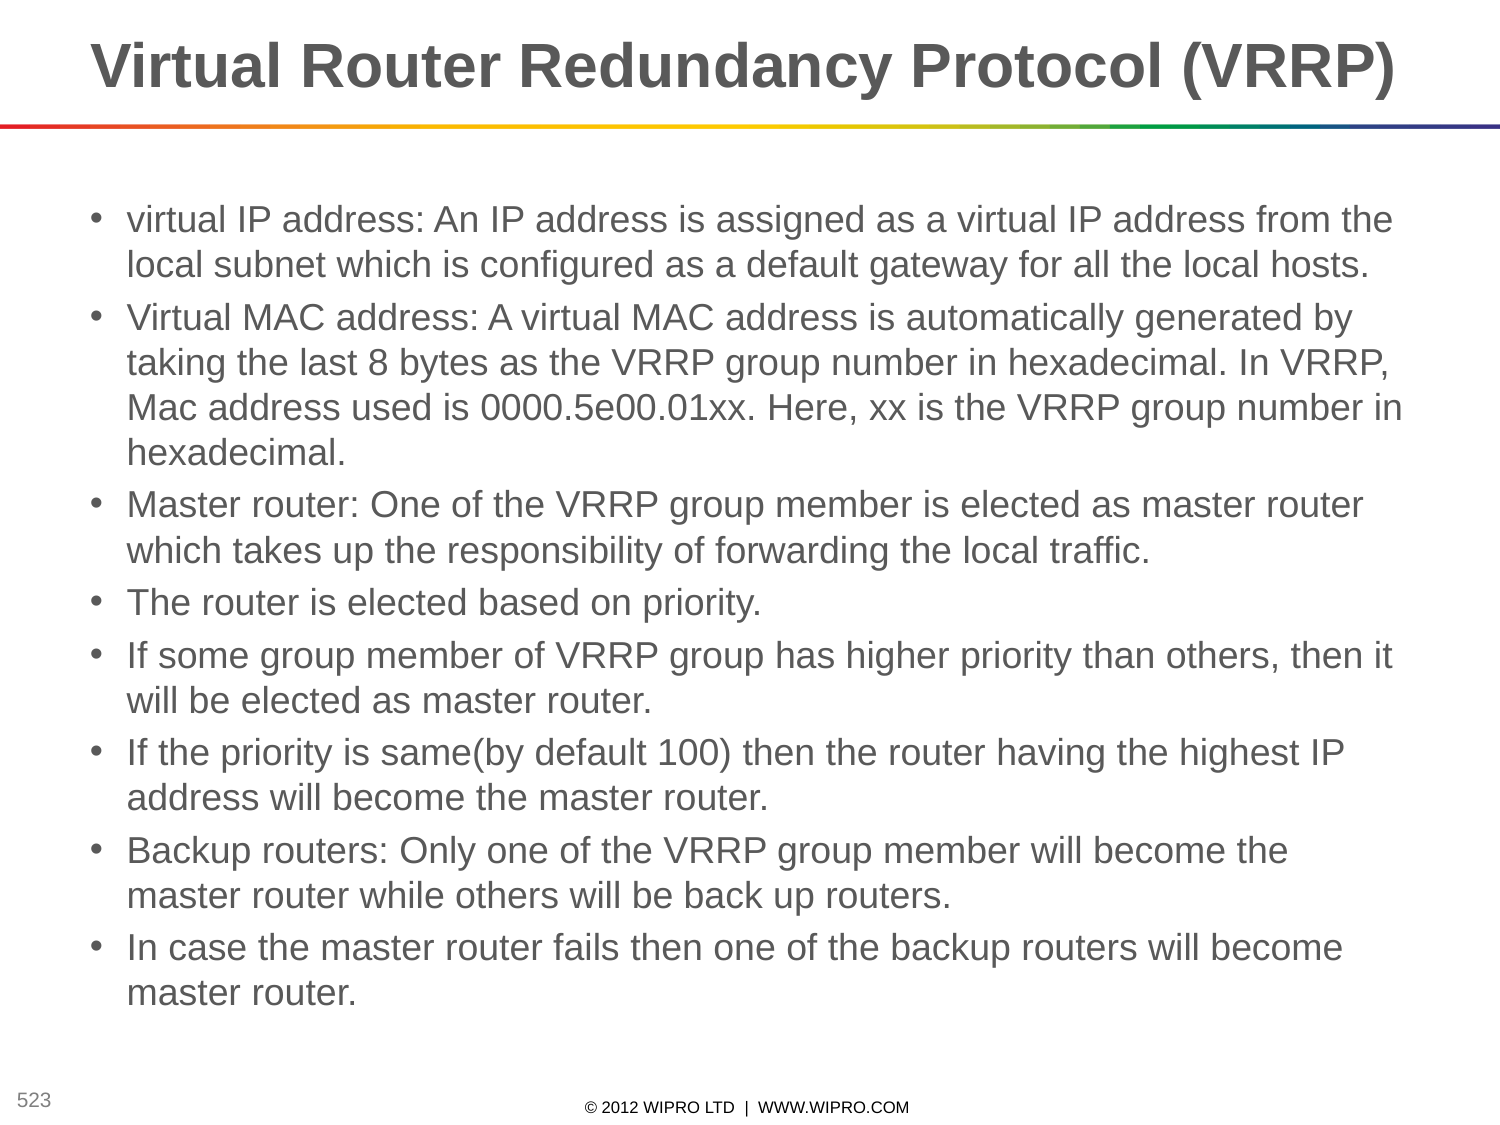

# Virtual Router Redundancy Protocol (VRRP)
virtual IP address: An IP address is assigned as a virtual IP address from the local subnet which is configured as a default gateway for all the local hosts.
Virtual MAC address: A virtual MAC address is automatically generated by taking the last 8 bytes as the VRRP group number in hexadecimal. In VRRP, Mac address used is 0000.5e00.01xx. Here, xx is the VRRP group number in hexadecimal.
Master router: One of the VRRP group member is elected as master router which takes up the responsibility of forwarding the local traffic.
The router is elected based on priority.
If some group member of VRRP group has higher priority than others, then it will be elected as master router.
If the priority is same(by default 100) then the router having the highest IP address will become the master router.
Backup routers: Only one of the VRRP group member will become the master router while others will be back up routers.
In case the master router fails then one of the backup routers will become master router.